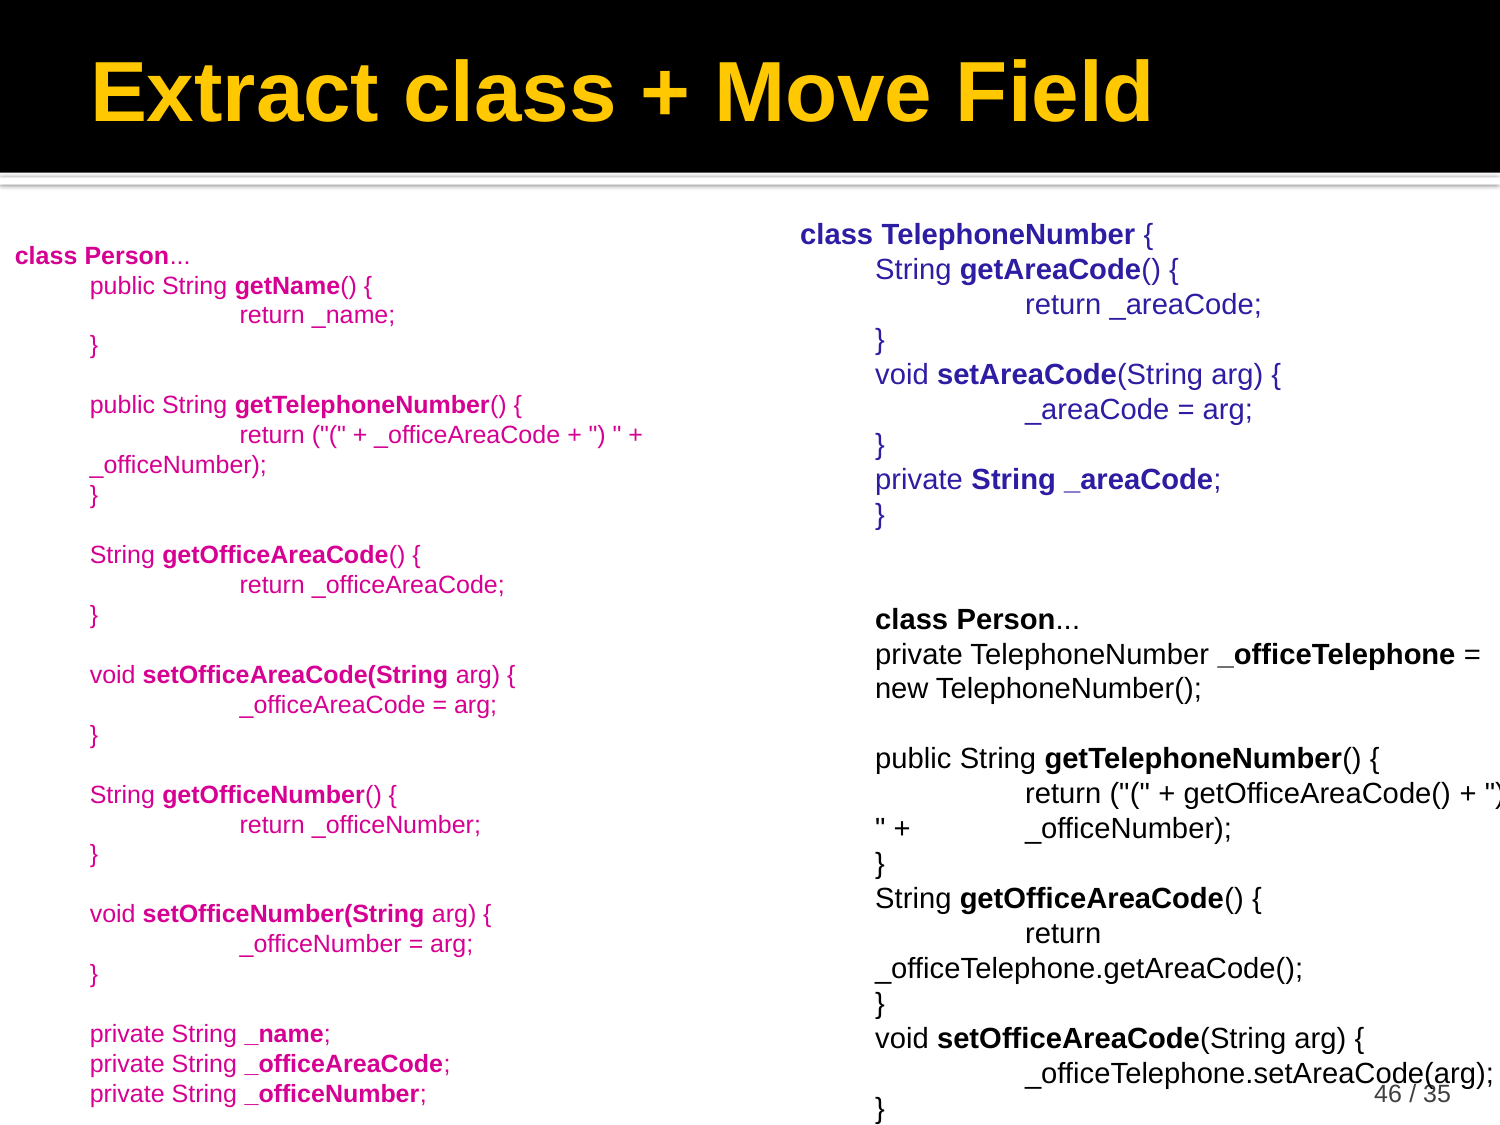

Extract class + Move Field
class TelephoneNumber {
String getAreaCode() {
	return _areaCode;
}
void setAreaCode(String arg) {
	_areaCode = arg;
}
private String _areaCode;
}

class Person...
private TelephoneNumber _officeTelephone = new TelephoneNumber();

public String getTelephoneNumber() {
	return ("(" + getOfficeAreaCode() + ") " + 	_officeNumber);
}
String getOfficeAreaCode() {
	return _officeTelephone.getAreaCode();
}
void setOfficeAreaCode(String arg) {
	_officeTelephone.setAreaCode(arg);
}
class Person...
public String getName() {
	return _name;
}

public String getTelephoneNumber() {
	return ("(" + _officeAreaCode + ") " + _officeNumber);
}

String getOfficeAreaCode() {
	return _officeAreaCode;
}

void setOfficeAreaCode(String arg) {
	_officeAreaCode = arg;
}

String getOfficeNumber() {
	return _officeNumber;
}

void setOfficeNumber(String arg) {
	_officeNumber = arg;
}

private String _name;
private String _officeAreaCode;
private String _officeNumber;
35 / 46